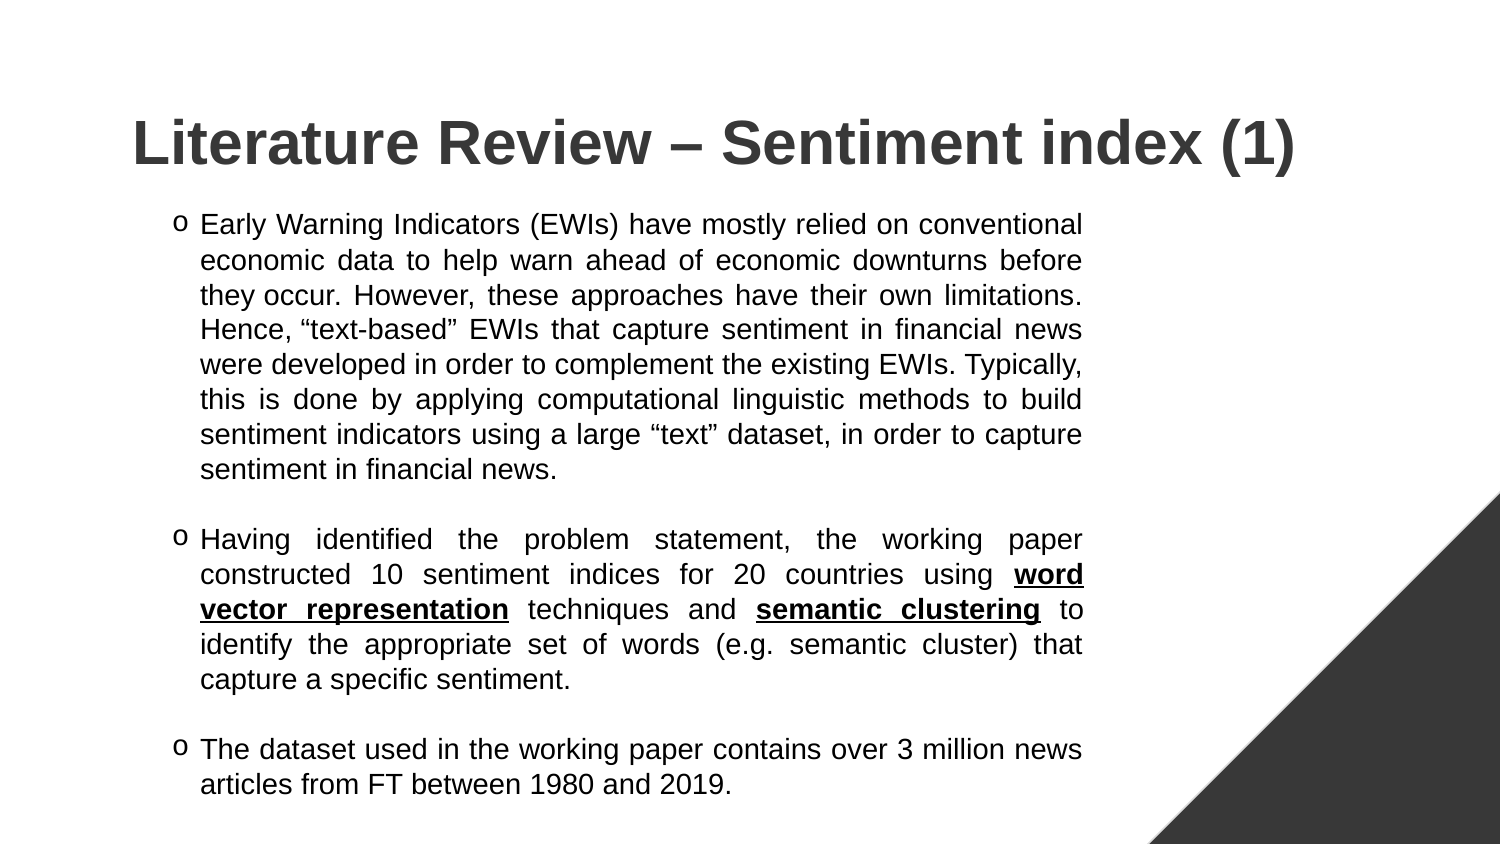

# Literature Review – Sentiment index (1)
Early Warning Indicators (EWIs) have mostly relied on conventional economic data to help warn ahead of economic downturns before they occur. However, these approaches have their own limitations. Hence, “text-based” EWIs that capture sentiment in financial news were developed in order to complement the existing EWIs. Typically, this is done by applying computational linguistic methods to build sentiment indicators using a large “text” dataset, in order to capture sentiment in financial news.

Having identified the problem statement, the working paper constructed 10 sentiment indices for 20 countries using word vector representation techniques and semantic clustering to identify the appropriate set of words (e.g. semantic cluster) that capture a specific sentiment.

The dataset used in the working paper contains over 3 million news articles from FT between 1980 and 2019.